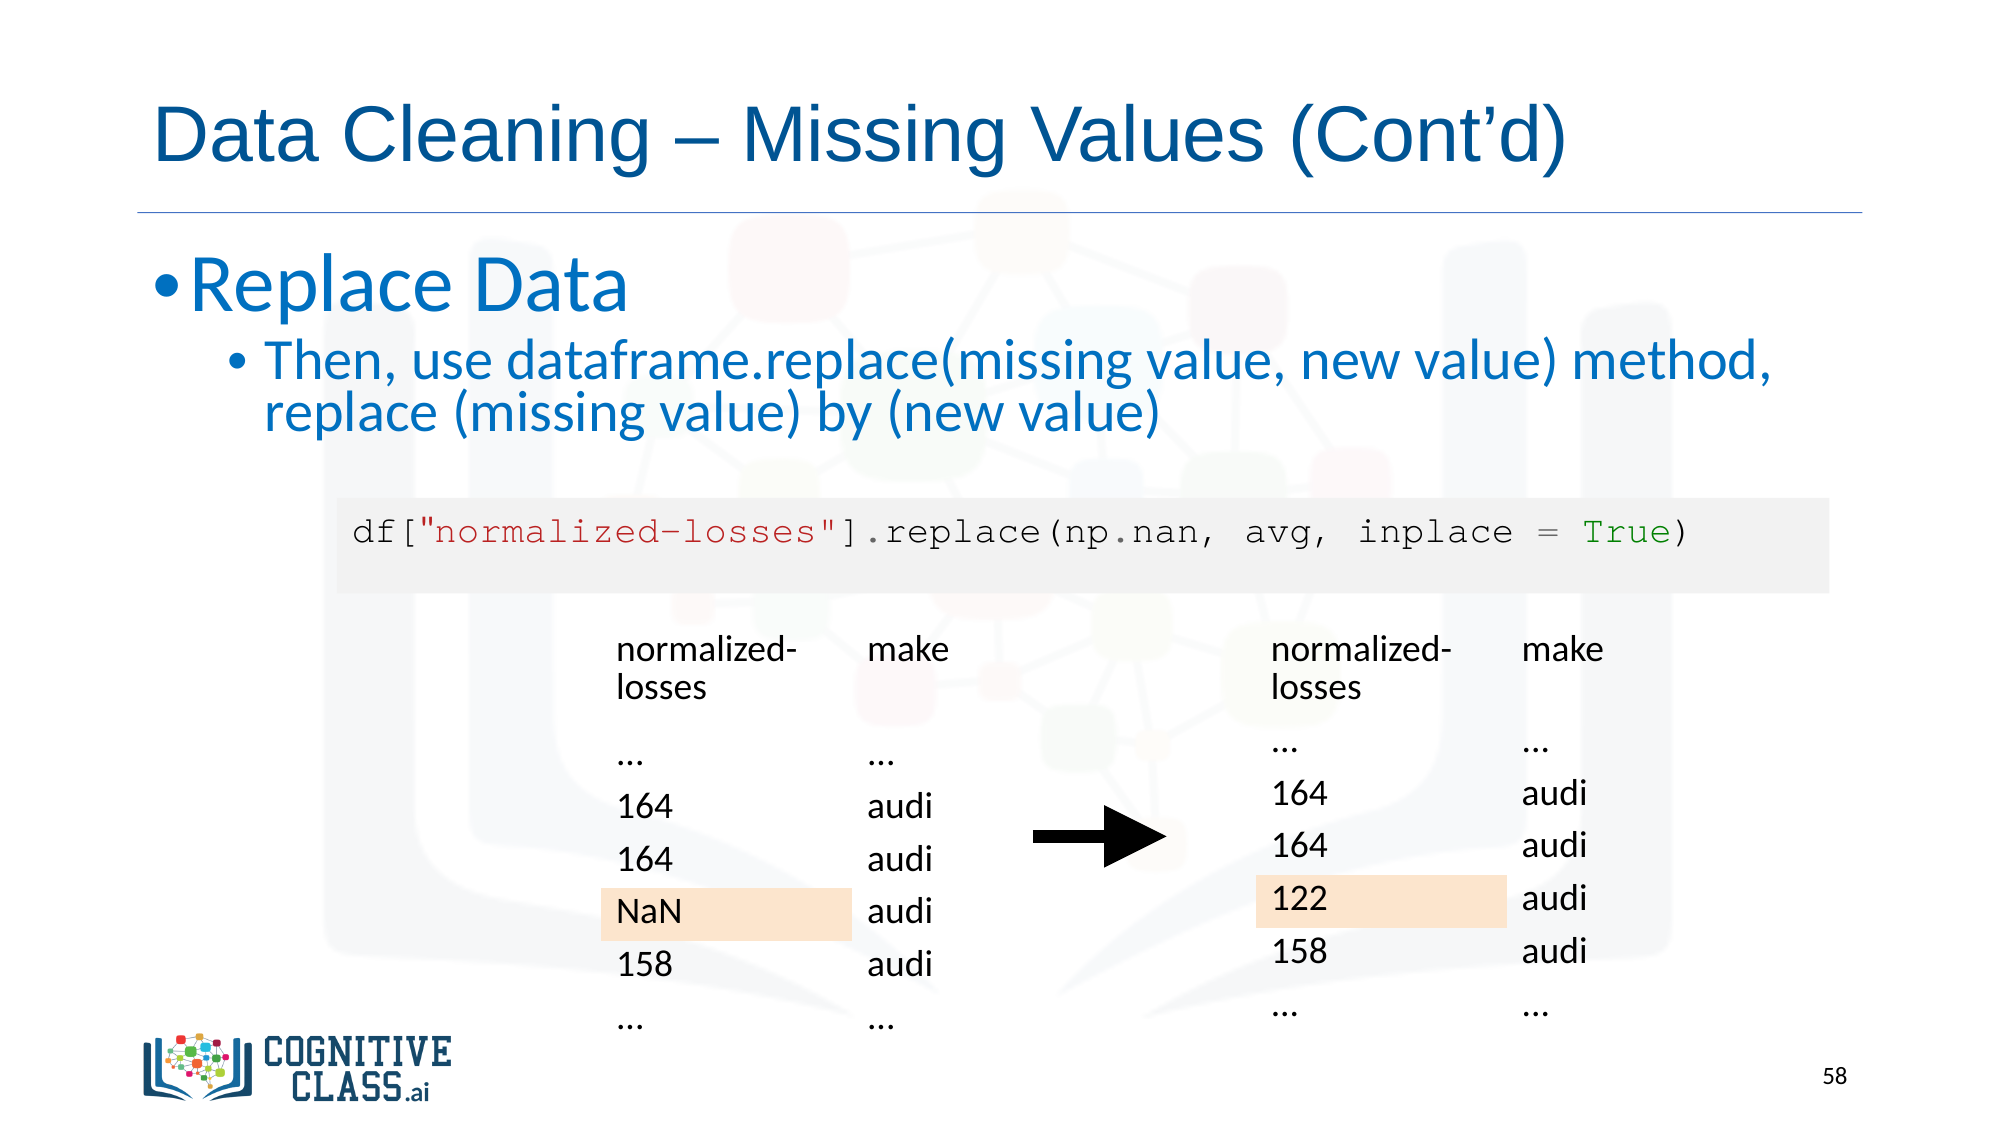

# Data Cleaning – Missing Values (Cont’d)
Replace Data
Then, use dataframe.replace(missing value, new value) method, replace (missing value) by (new value)

df["normalized-losses"].replace(np.nan, avg, inplace = True)
| normalized-losses | make |
| --- | --- |
| ... | ... |
| 164 | audi |
| 164 | audi |
| NaN | audi |
| 158 | audi |
| ... | ... |
| normalized-losses | make |
| --- | --- |
| ... | ... |
| 164 | audi |
| 164 | audi |
| 122 | audi |
| 158 | audi |
| ... | ... |